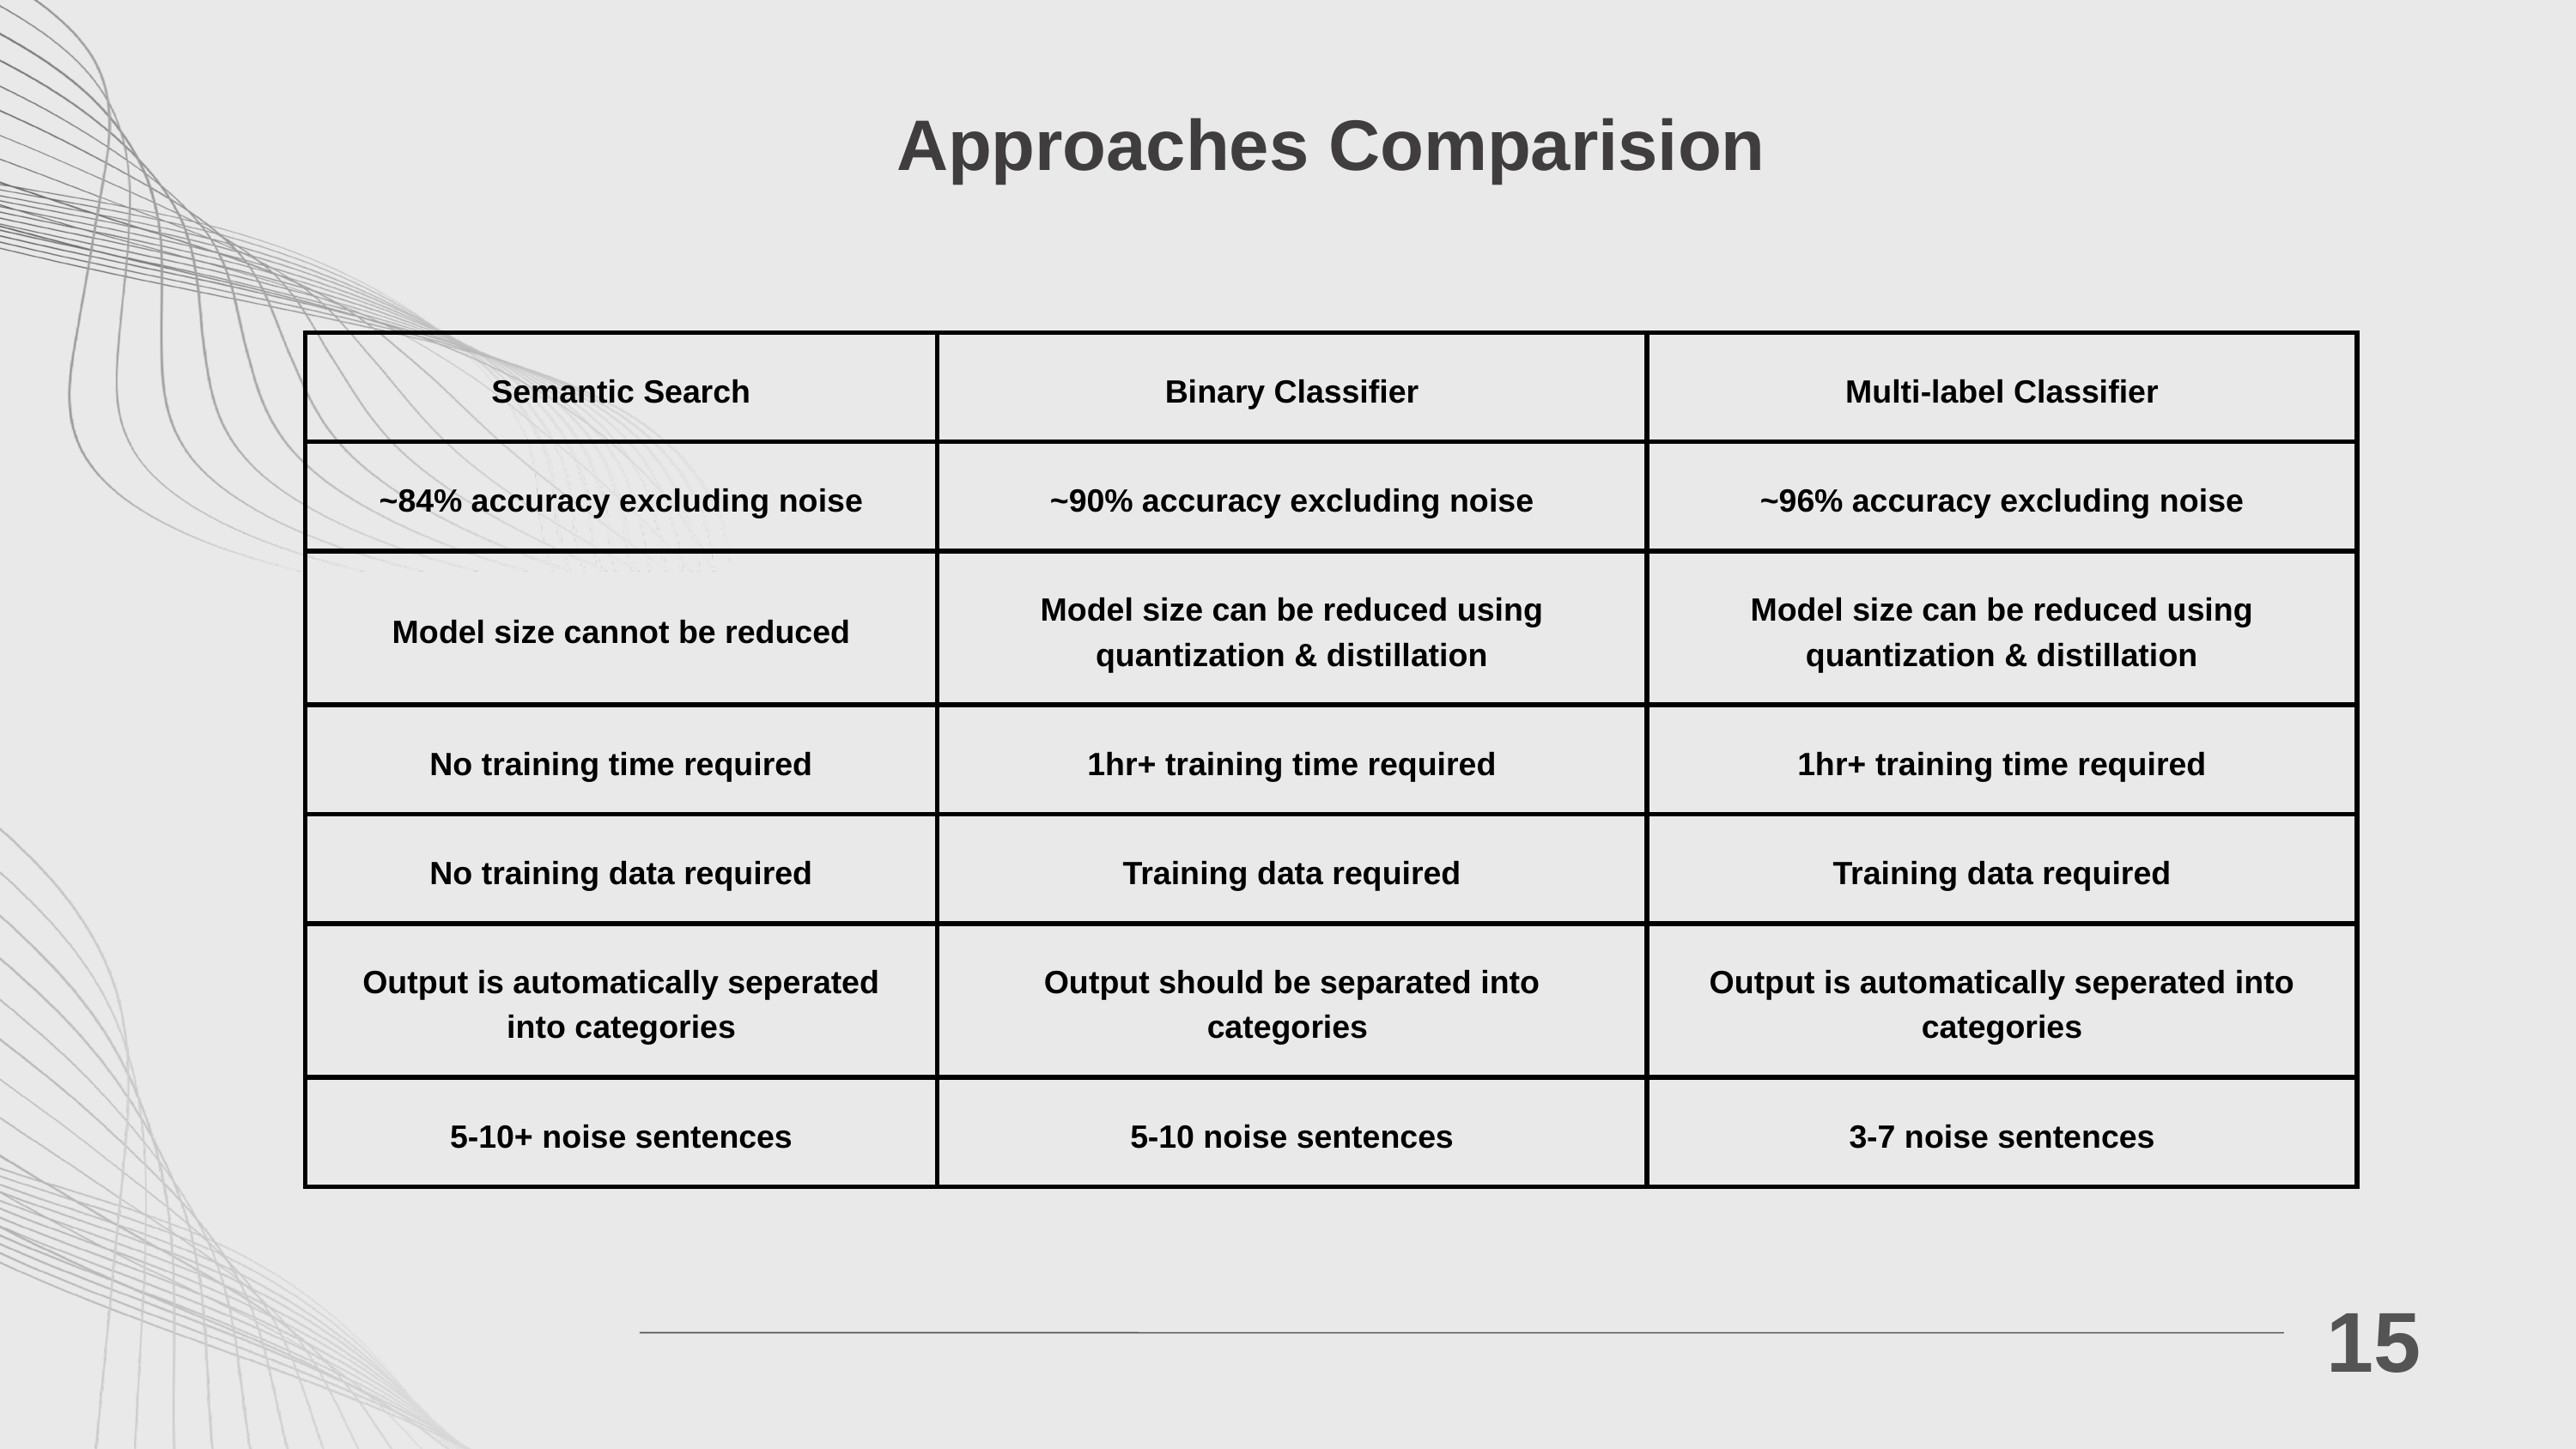

Approaches Comparision
| Semantic Search | Binary Classifier | Multi-label Classifier |
| --- | --- | --- |
| ~84% accuracy excluding noise | ~90% accuracy excluding noise | ~96% accuracy excluding noise |
| Model size cannot be reduced | Model size can be reduced using quantization & distillation | Model size can be reduced using quantization & distillation |
| No training time required | 1hr+ training time required | 1hr+ training time required |
| No training data required | Training data required | Training data required |
| Output is automatically seperated into categories | Output should be separated into categories | Output is automatically seperated into categories |
| 5-10+ noise sentences | 5-10 noise sentences | 3-7 noise sentences |

15